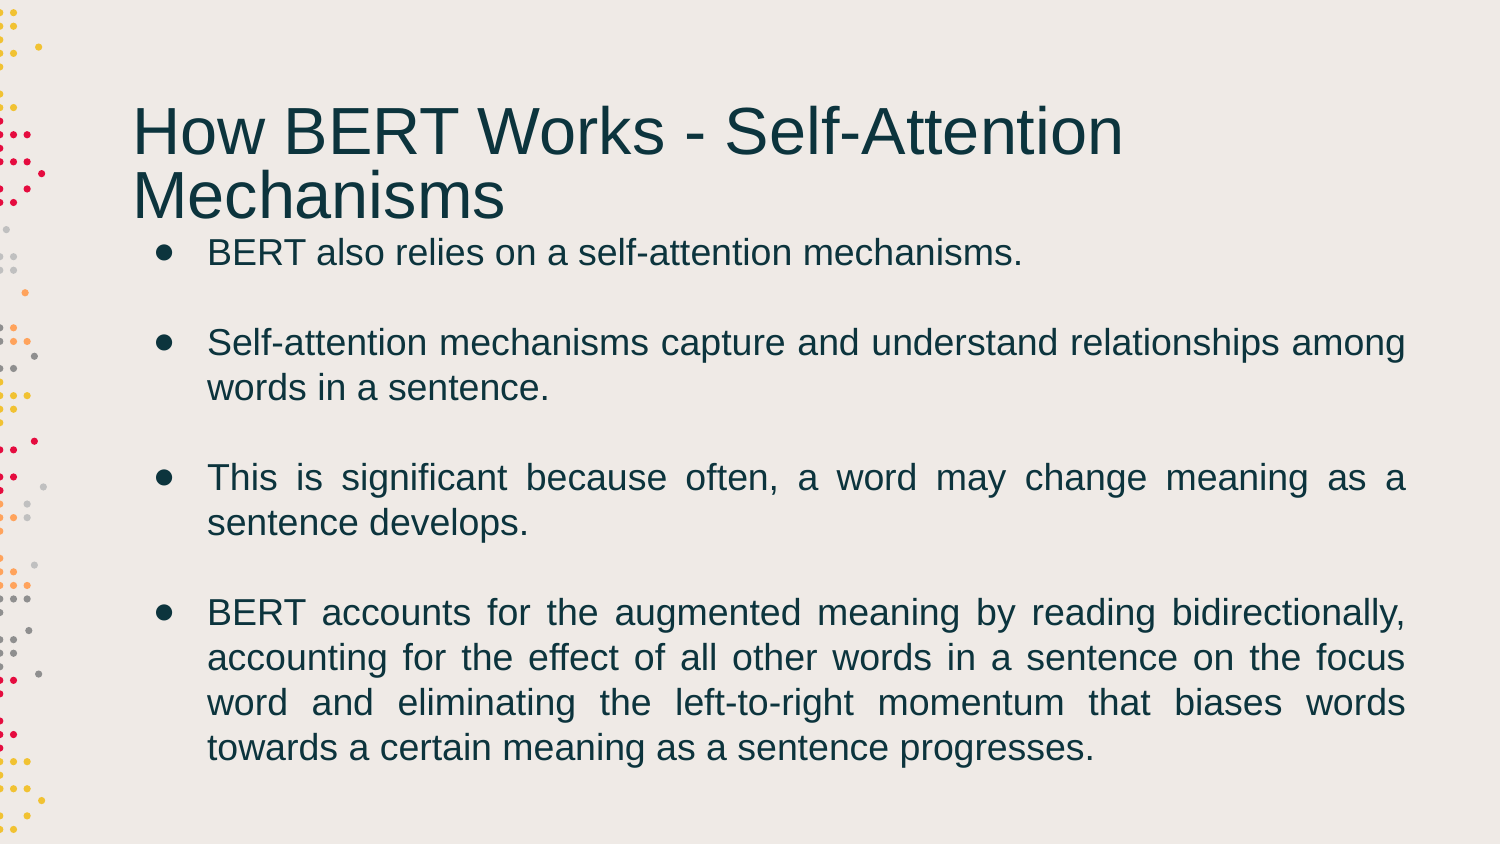

# How BERT Works - Self-Attention Mechanisms
BERT also relies on a self-attention mechanisms.

Self-attention mechanisms capture and understand relationships among words in a sentence.

This is significant because often, a word may change meaning as a sentence develops.

BERT accounts for the augmented meaning by reading bidirectionally, accounting for the effect of all other words in a sentence on the focus word and eliminating the left-to-right momentum that biases words towards a certain meaning as a sentence progresses.